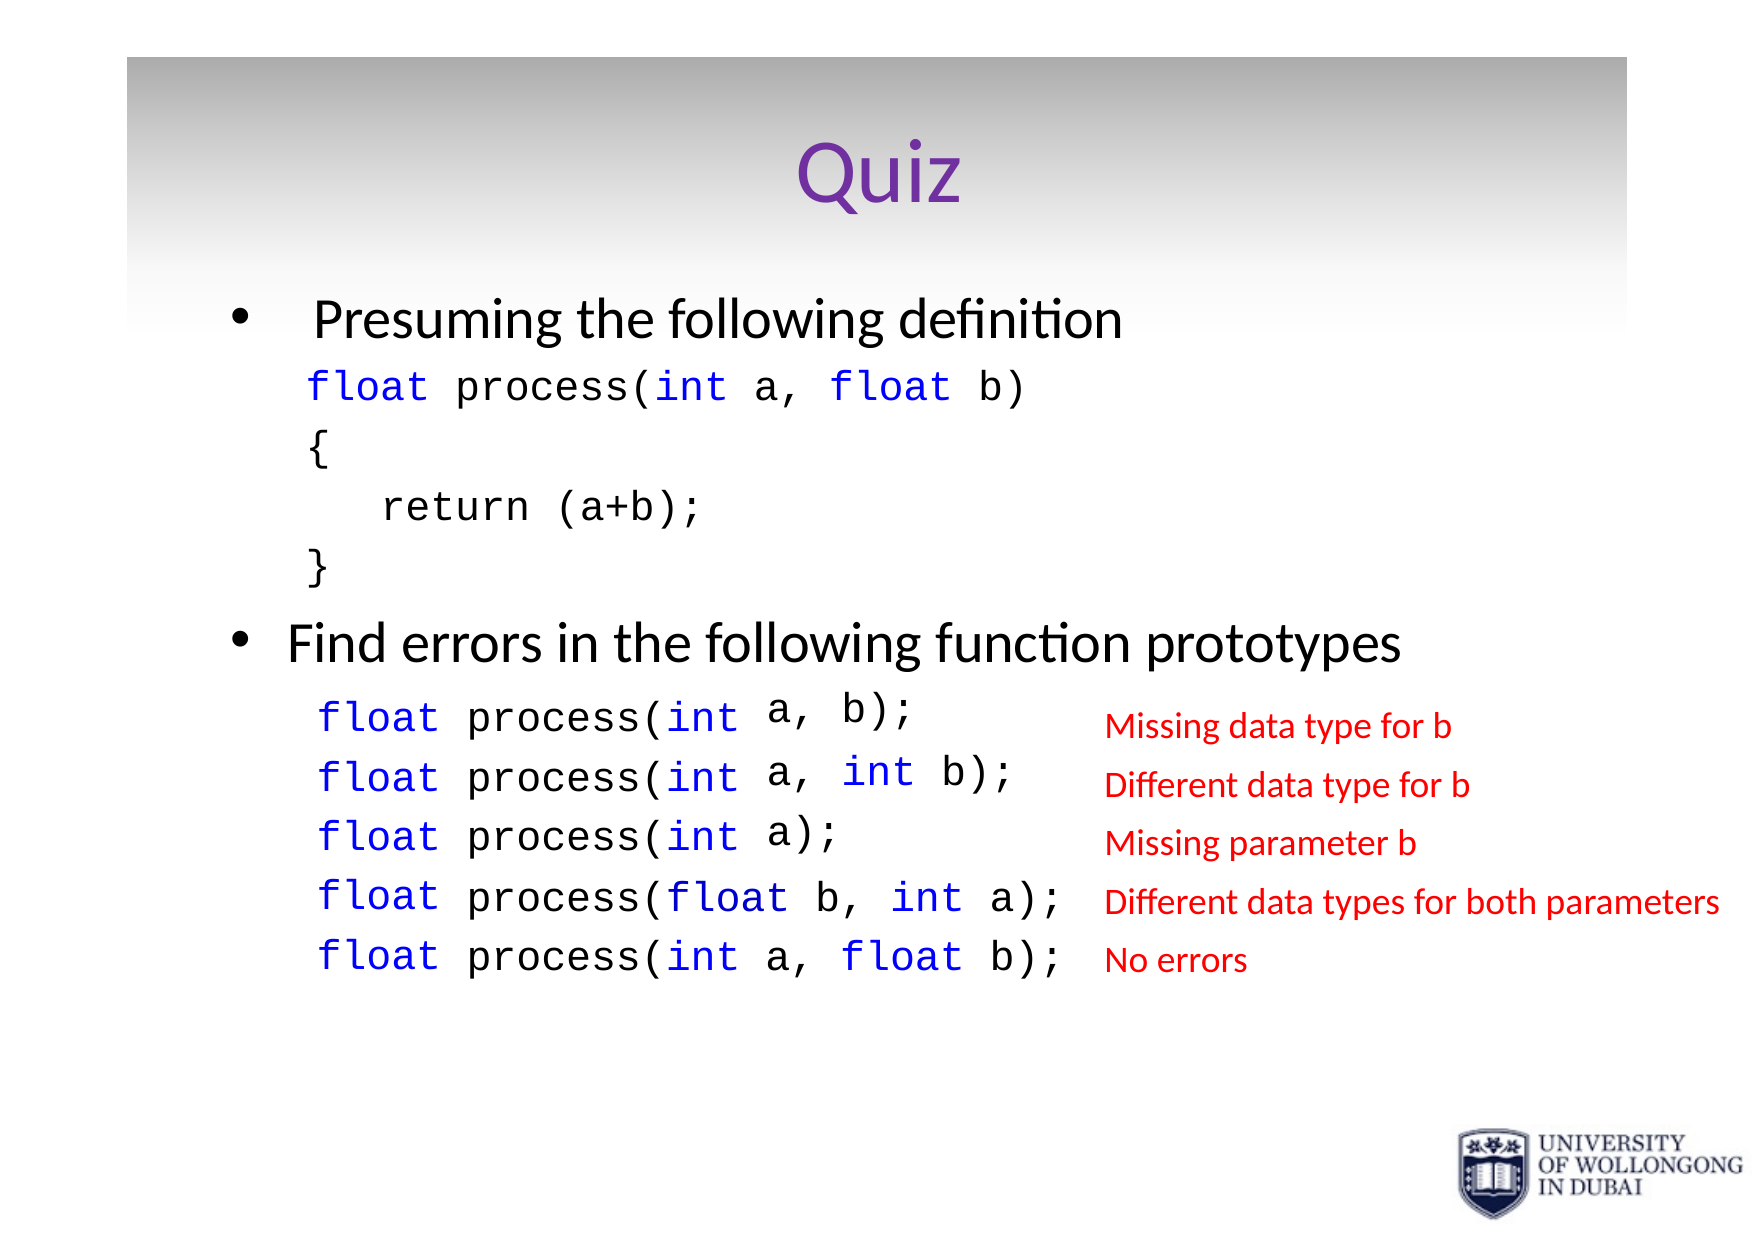

# Quiz
Presuming the following definition
float process(int a, float b)
{
return (a+b);
}
Find errors in the following function prototypes
float float float float float
process(int process(int process(int
a, b);
a, int b); a);
Missing data type for b
Different data type for b
Missing parameter b
Different data types for both parameters
No errors
process(float b, int a); process(int a, float b);